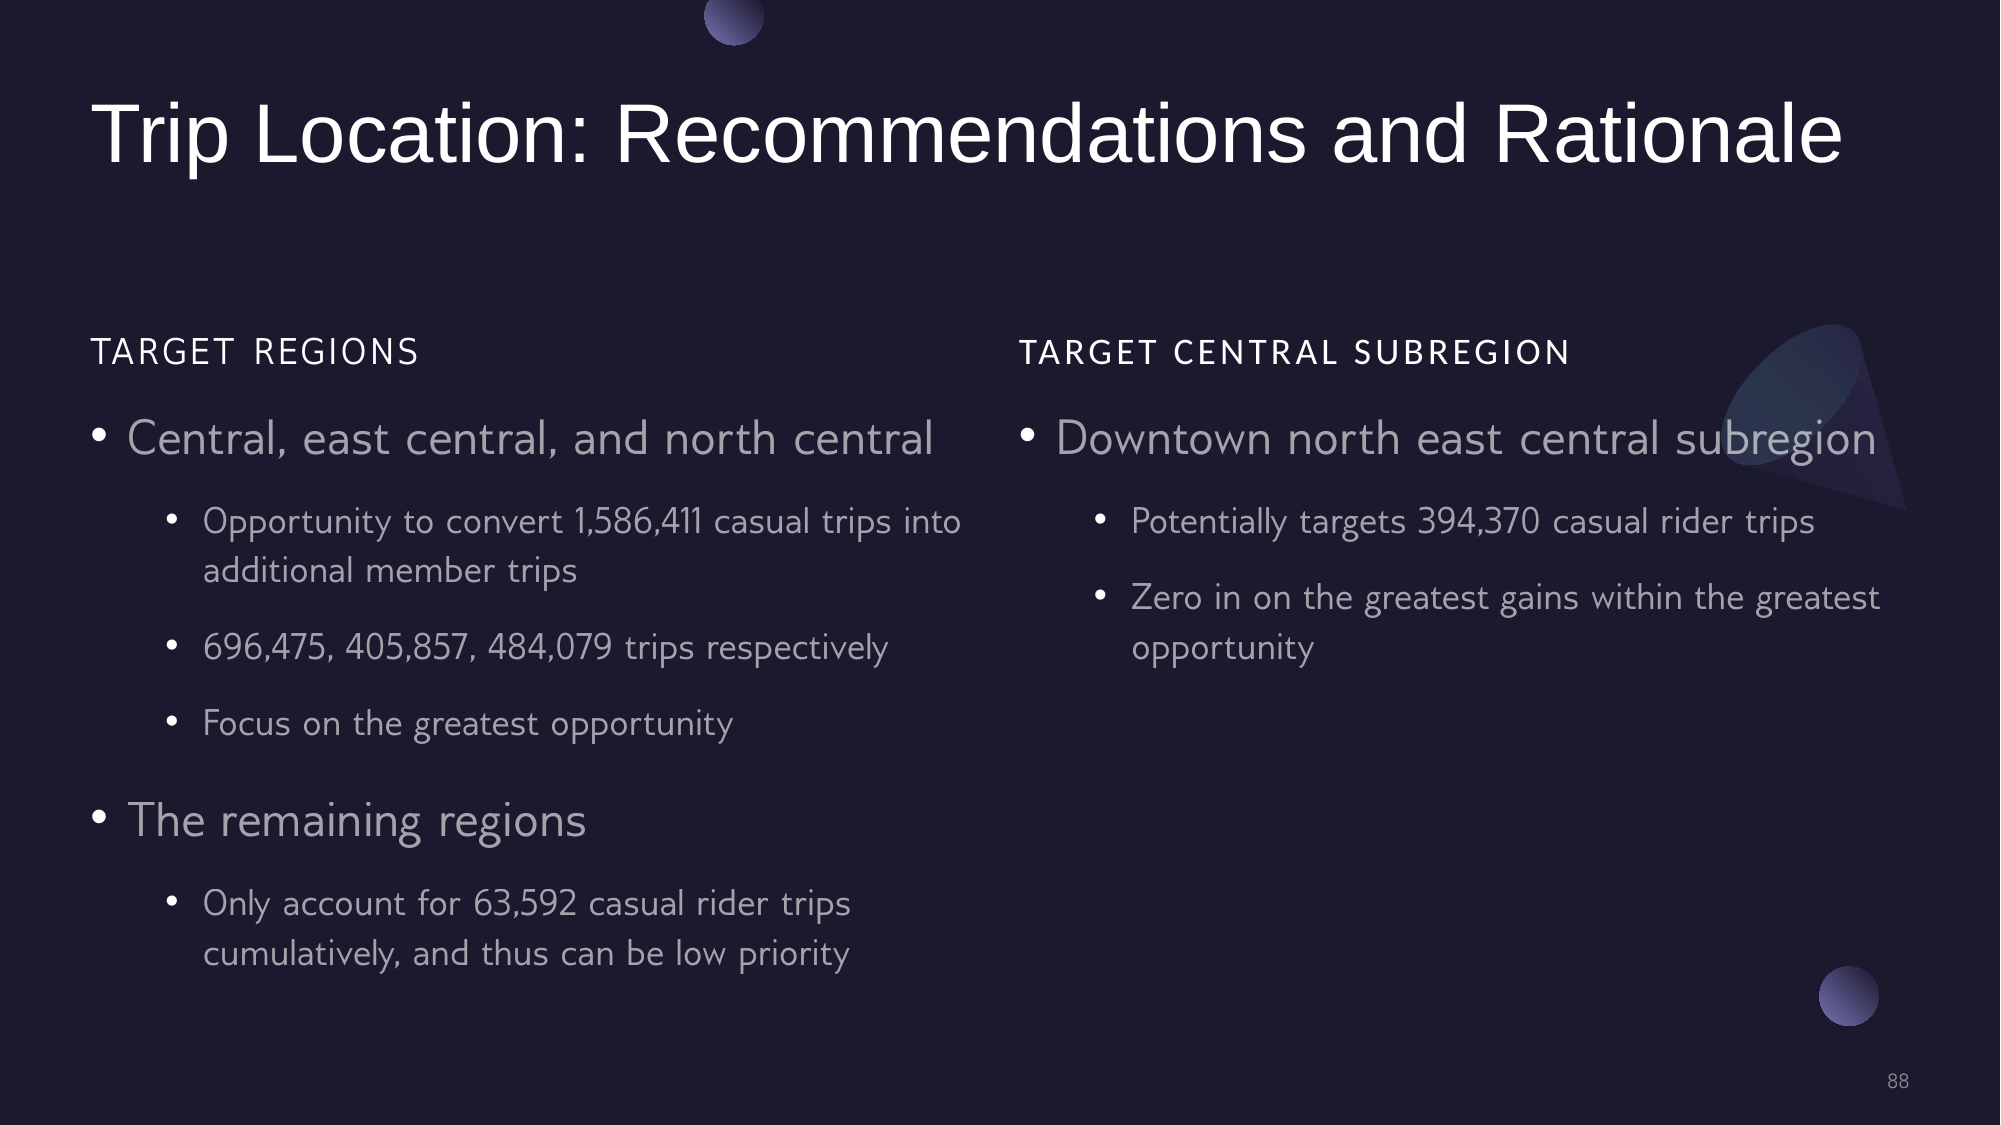

# Trip Location: Recommendations and Rationale
Target Regions
Target Central subregion

Central, east central, and north central
Opportunity to convert 1,586,411 casual trips into additional member trips
696,475, 405,857, 484,079 trips respectively
Focus on the greatest opportunity
The remaining regions
Only account for 63,592 casual rider trips cumulatively, and thus can be low priority
Downtown north east central subregion
Potentially targets 394,370 casual rider trips
Zero in on the greatest gains within the greatest opportunity
88